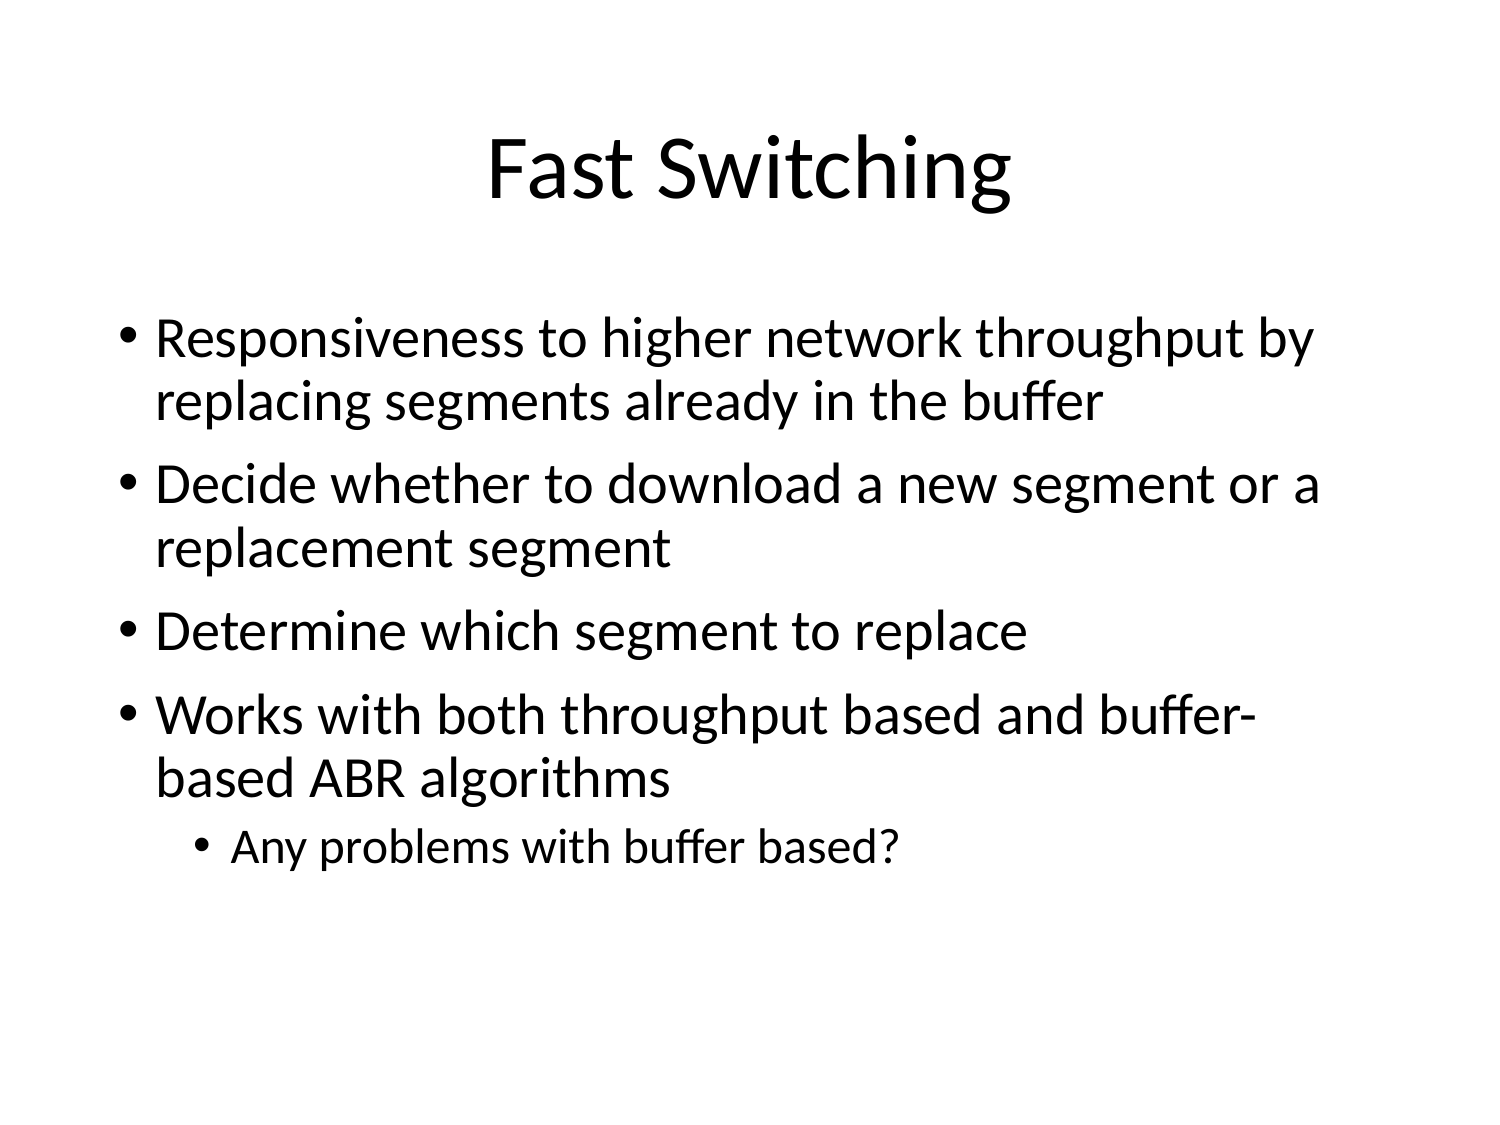

# Fast Switching
Responsiveness to higher network throughput by replacing segments already in the buffer
Decide whether to download a new segment or a replacement segment
Determine which segment to replace
Works with both throughput based and buffer-based ABR algorithms
Any problems with buffer based?